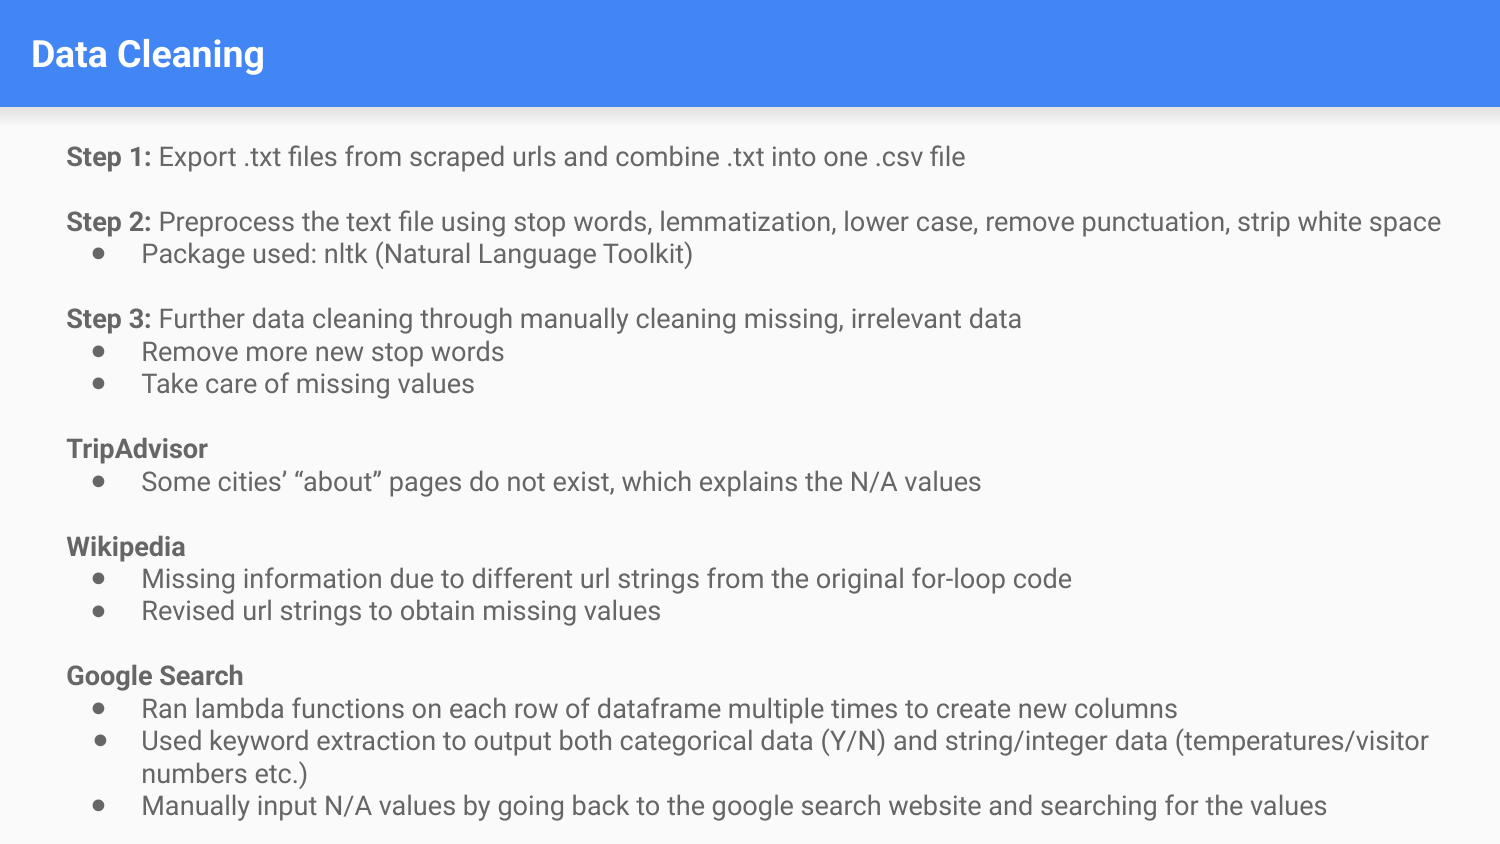

# Data Cleaning
Step 1: Export .txt files from scraped urls and combine .txt into one .csv file

Step 2: Preprocess the text file using stop words, lemmatization, lower case, remove punctuation, strip white space
Package used: nltk (Natural Language Toolkit)

Step 3: Further data cleaning through manually cleaning missing, irrelevant data
Remove more new stop words
Take care of missing values

TripAdvisor
Some cities’ “about” pages do not exist, which explains the N/A values

Wikipedia
Missing information due to different url strings from the original for-loop code
Revised url strings to obtain missing values

Google Search
Ran lambda functions on each row of dataframe multiple times to create new columns
Used keyword extraction to output both categorical data (Y/N) and string/integer data (temperatures/visitor numbers etc.)
Manually input N/A values by going back to the google search website and searching for the values